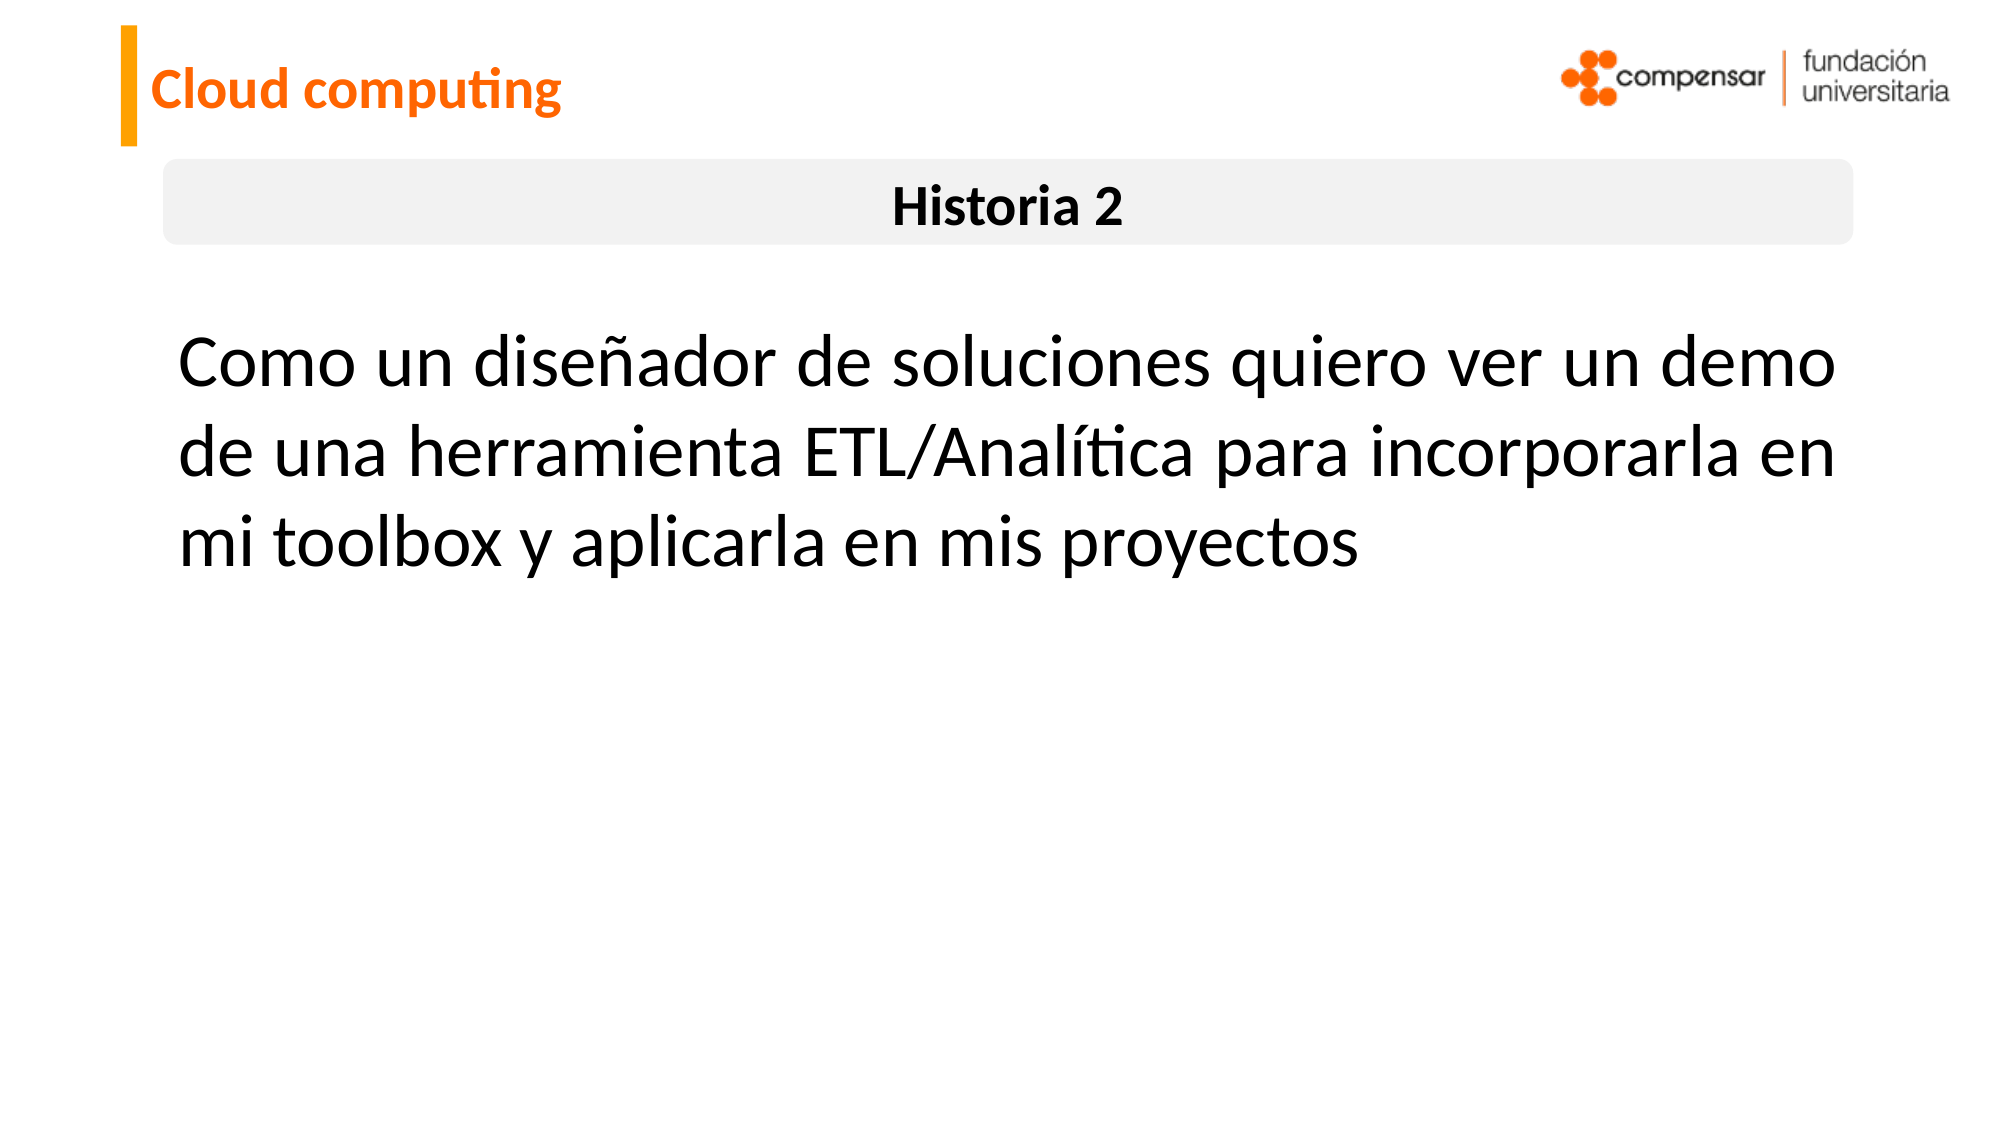

Cloud computing
Historia 2
Como un diseñador de soluciones quiero ver un demo de una herramienta ETL/Analítica para incorporarla en mi toolbox y aplicarla en mis proyectos